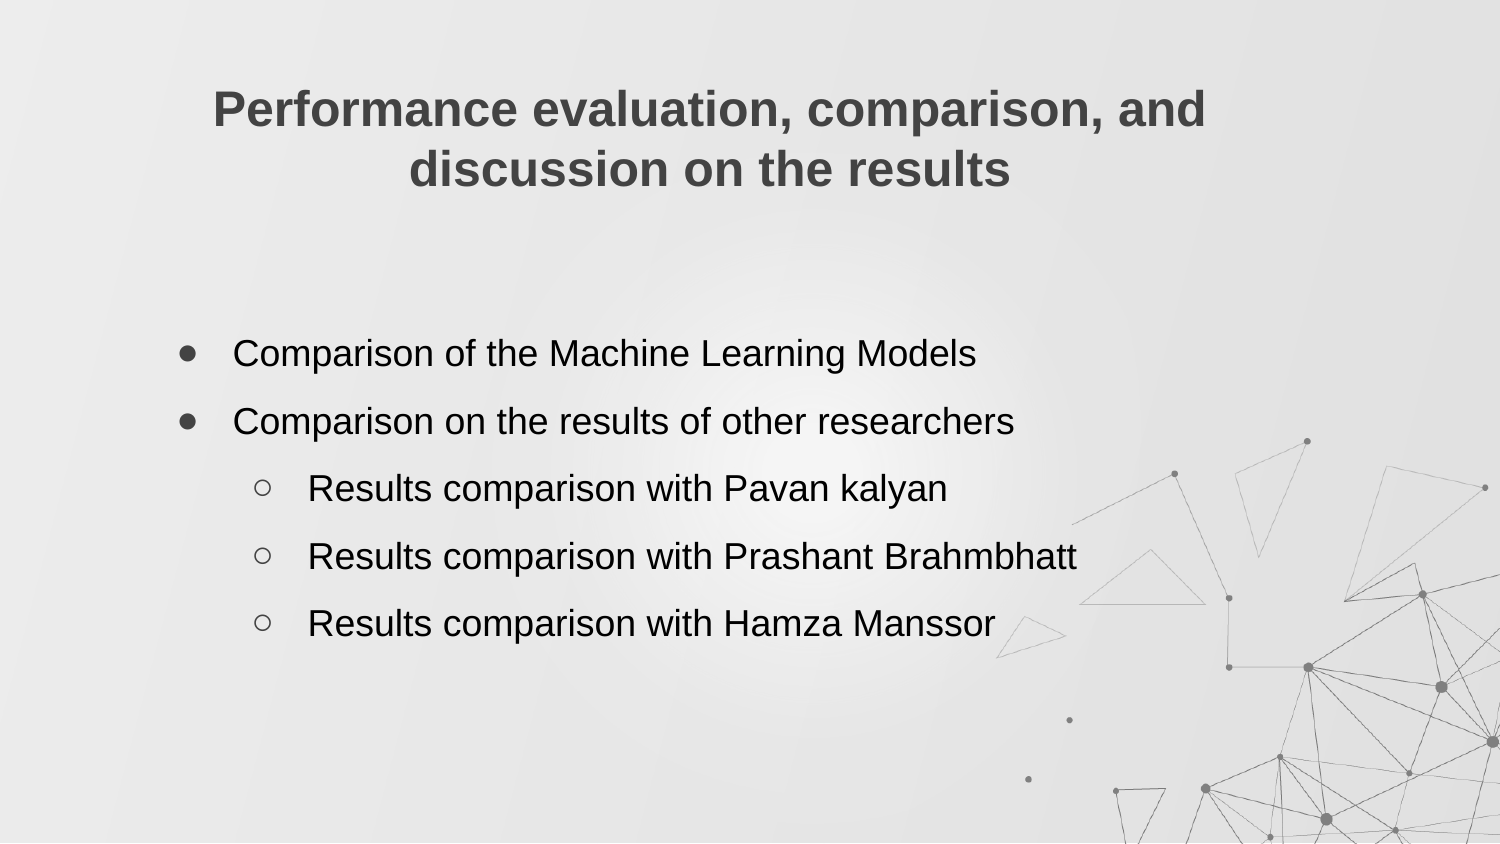

# Performance evaluation, comparison, and discussion on the results
Comparison of the Machine Learning Models
Comparison on the results of other researchers
Results comparison with Pavan kalyan
Results comparison with Prashant Brahmbhatt
Results comparison with Hamza Manssor